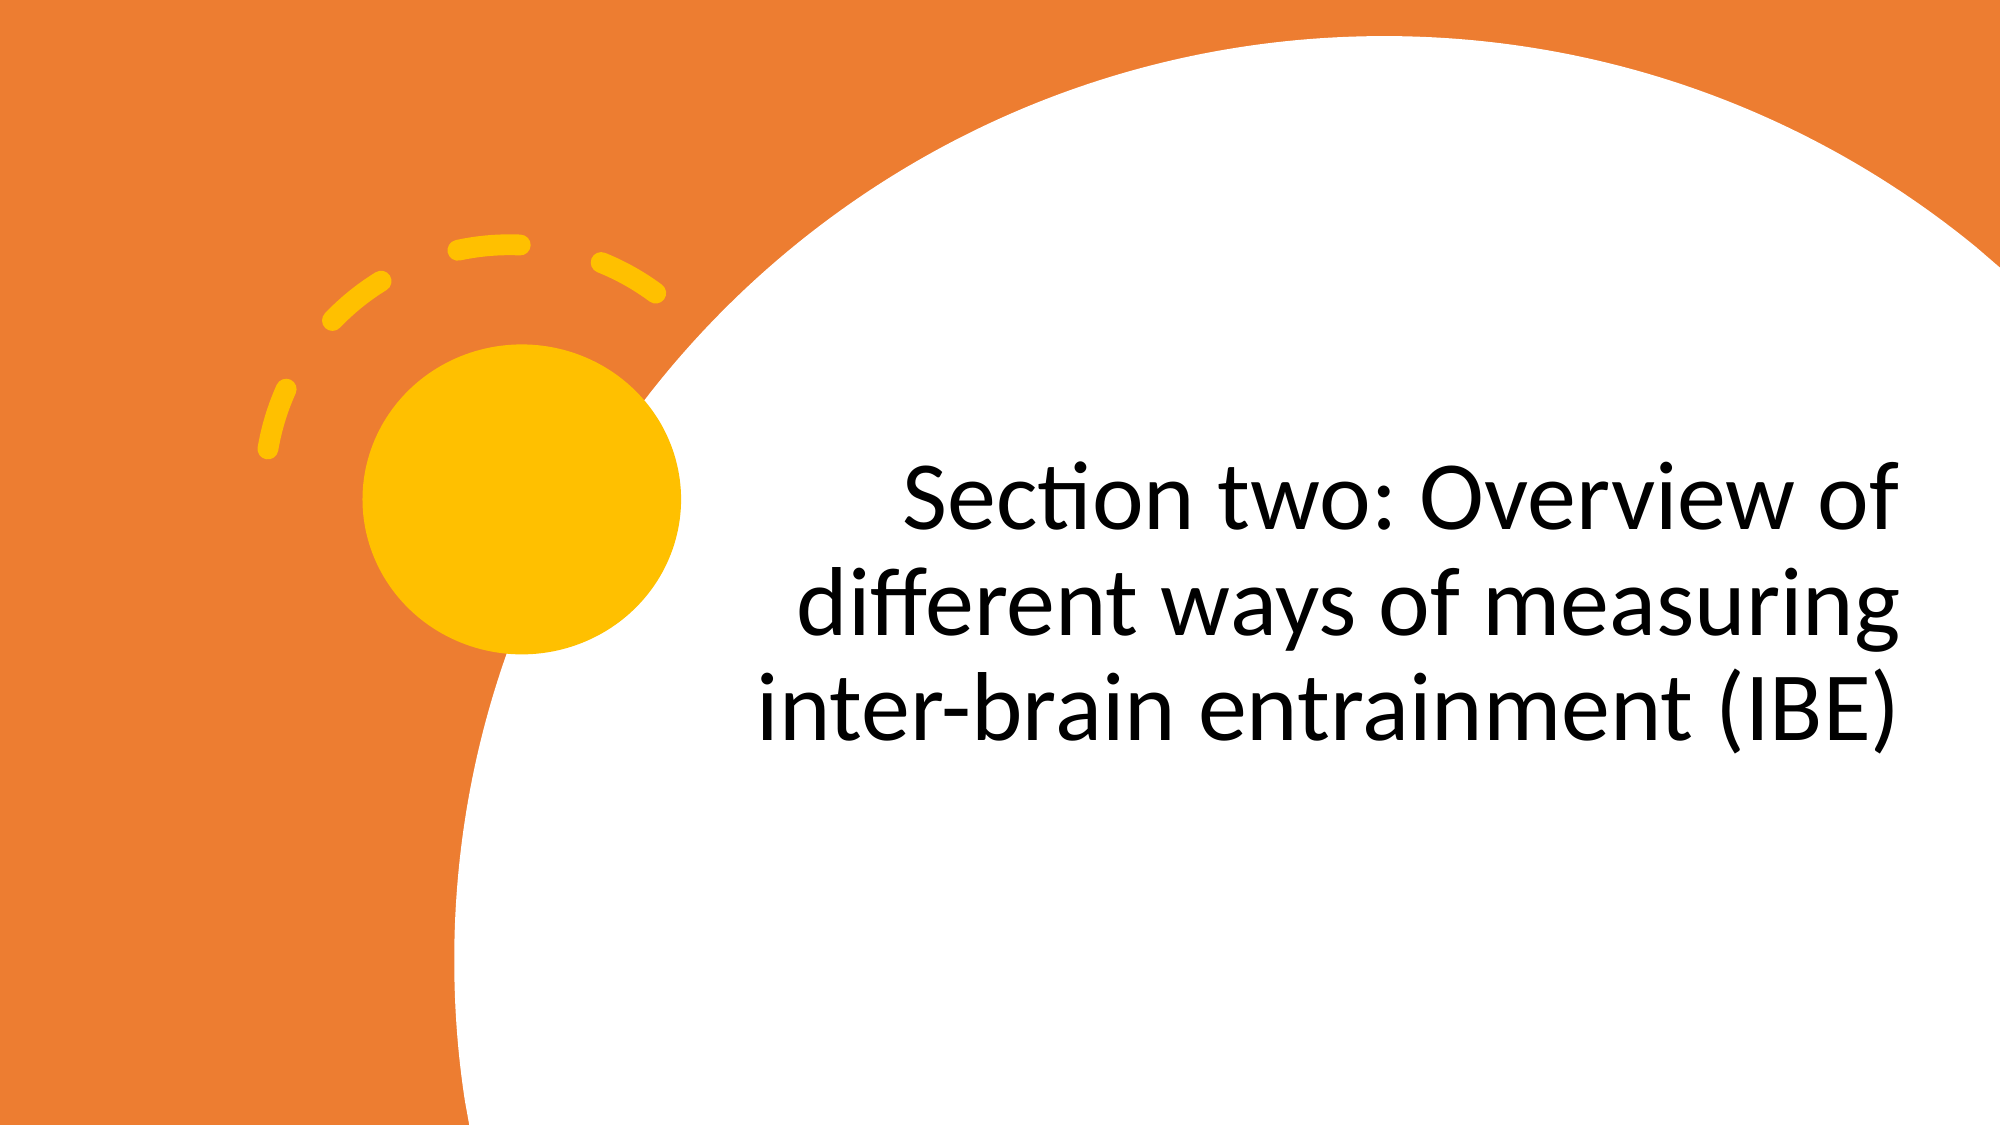

# Section two: Overview of different ways of measuring inter-brain entrainment (IBE)